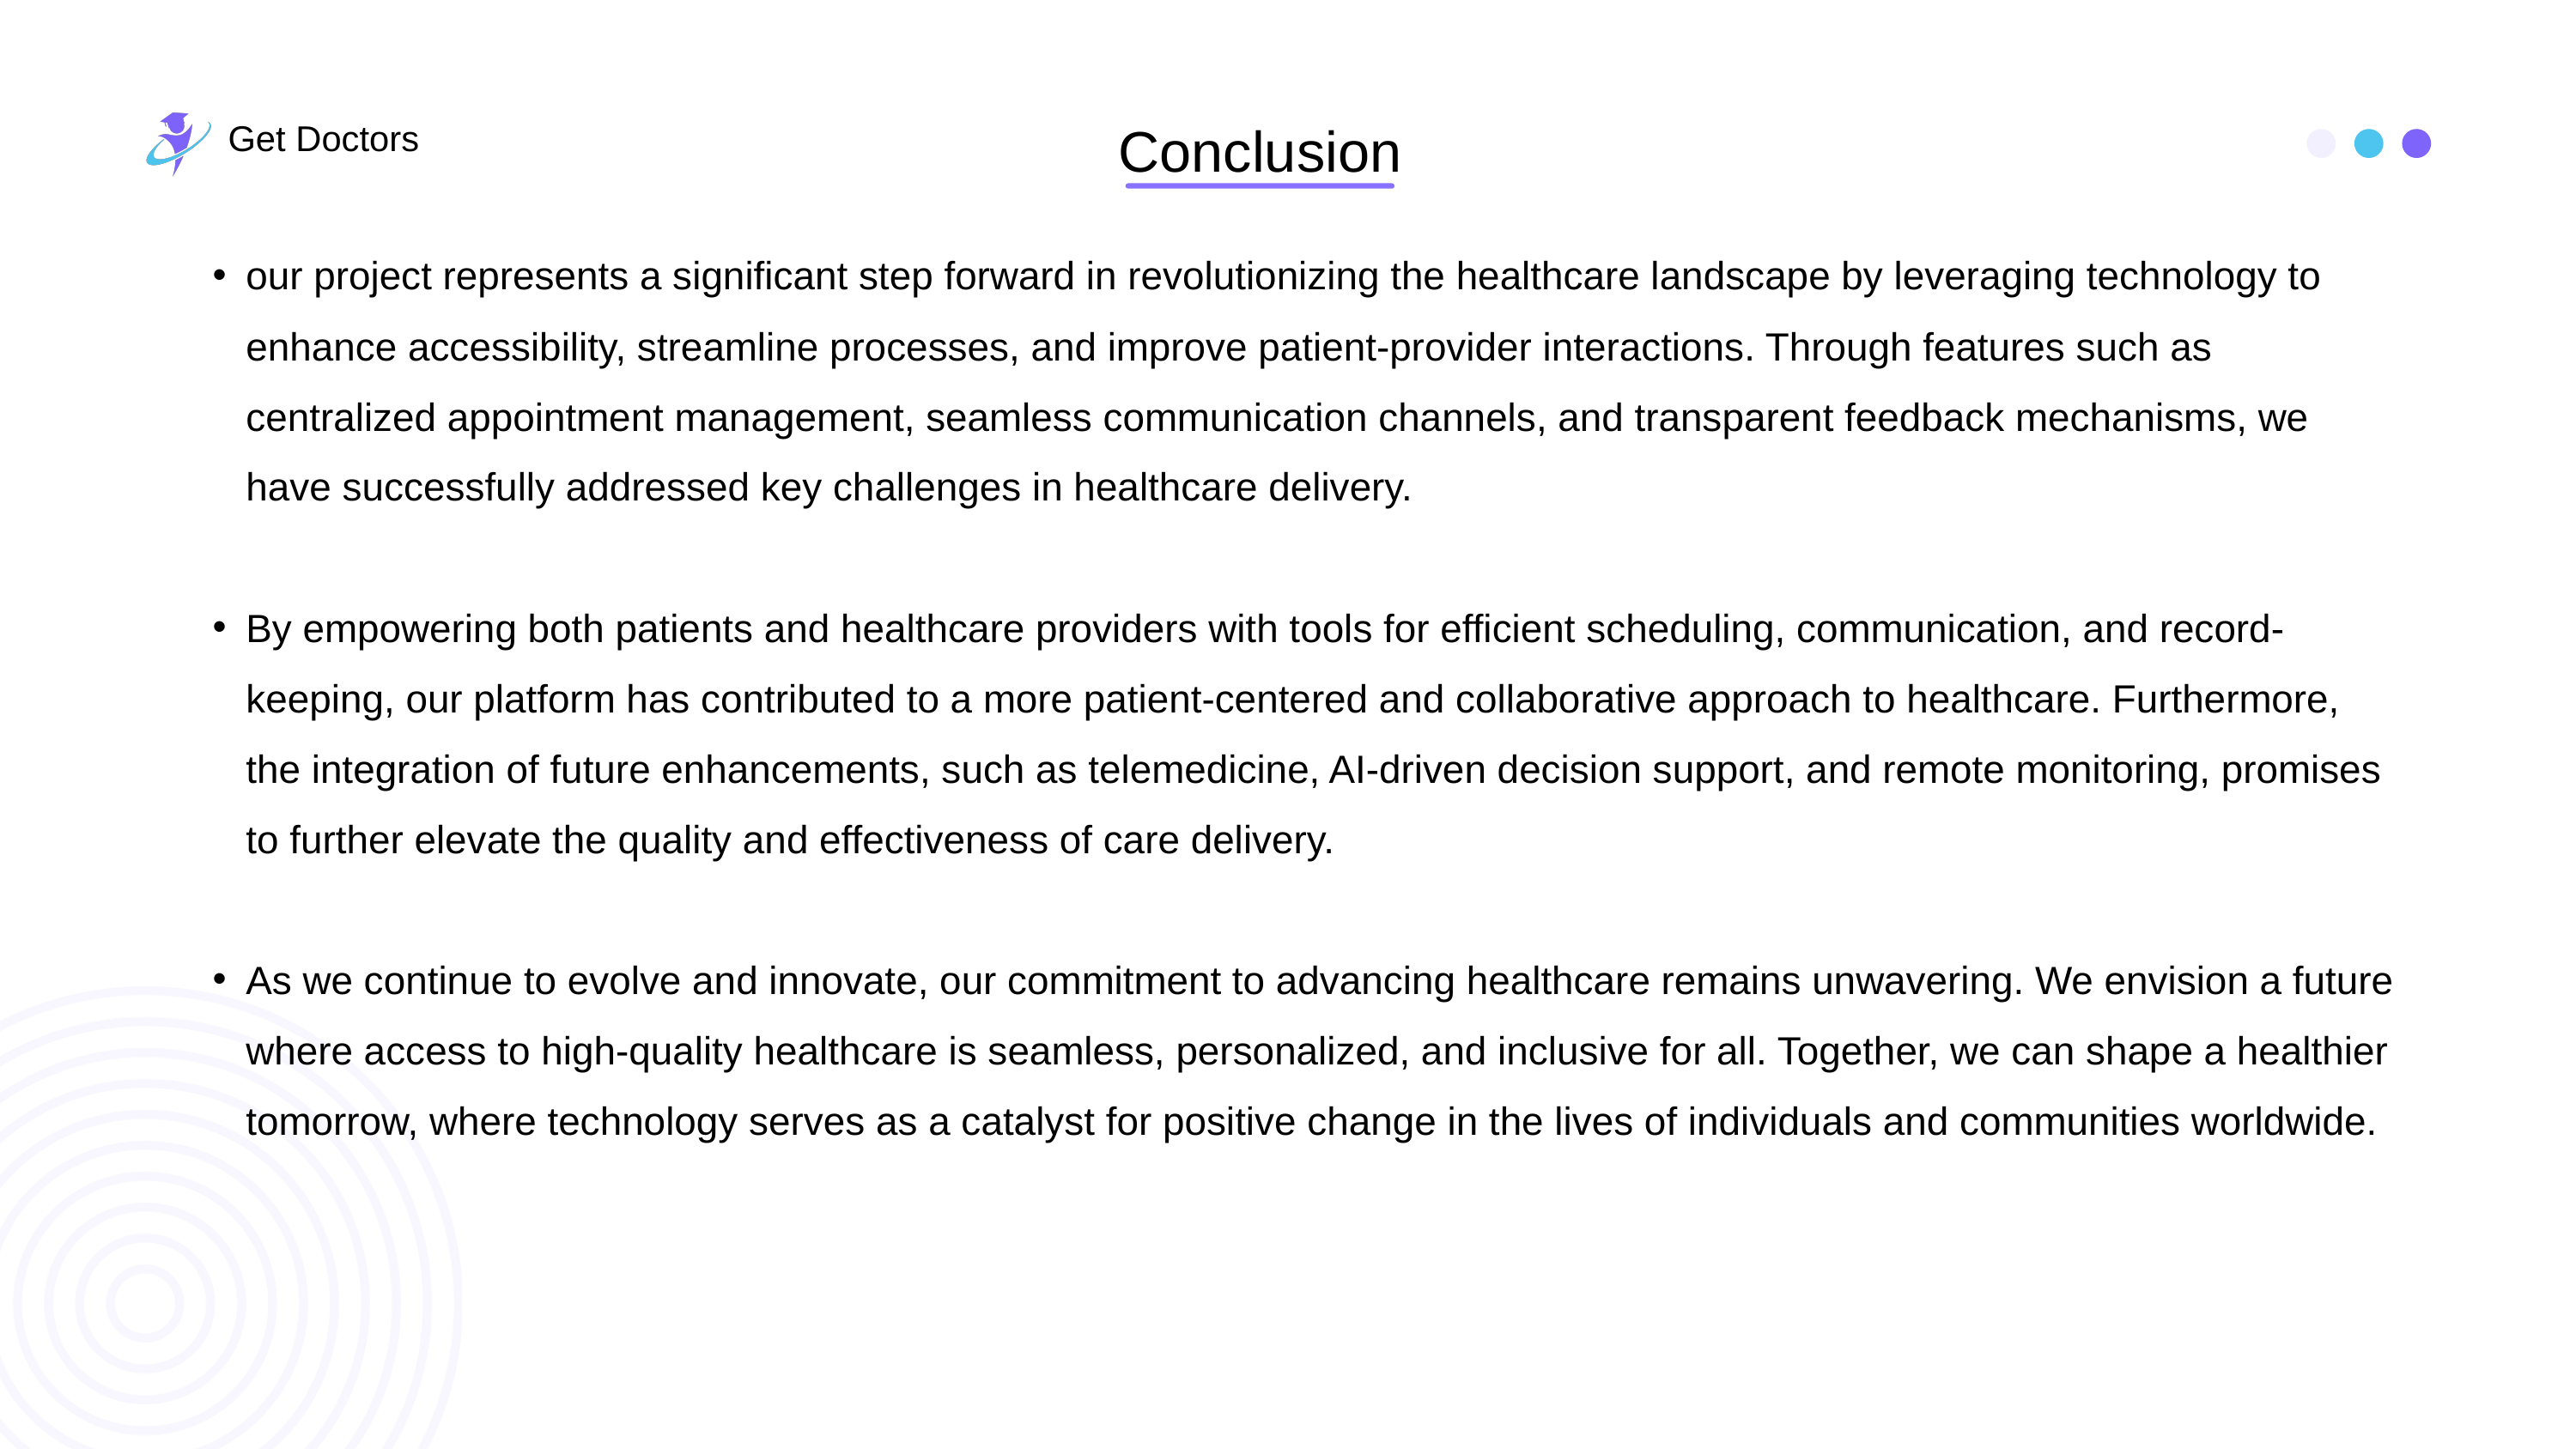

Conclusion
Get Doctors

our project represents a significant step forward in revolutionizing the healthcare landscape by leveraging technology to enhance accessibility, streamline processes, and improve patient-provider interactions. Through features such as centralized appointment management, seamless communication channels, and transparent feedback mechanisms, we have successfully addressed key challenges in healthcare delivery.

By empowering both patients and healthcare providers with tools for efficient scheduling, communication, and record-keeping, our platform has contributed to a more patient-centered and collaborative approach to healthcare. Furthermore, the integration of future enhancements, such as telemedicine, AI-driven decision support, and remote monitoring, promises to further elevate the quality and effectiveness of care delivery.

As we continue to evolve and innovate, our commitment to advancing healthcare remains unwavering. We envision a future where access to high-quality healthcare is seamless, personalized, and inclusive for all. Together, we can shape a healthier tomorrow, where technology serves as a catalyst for positive change in the lives of individuals and communities worldwide.